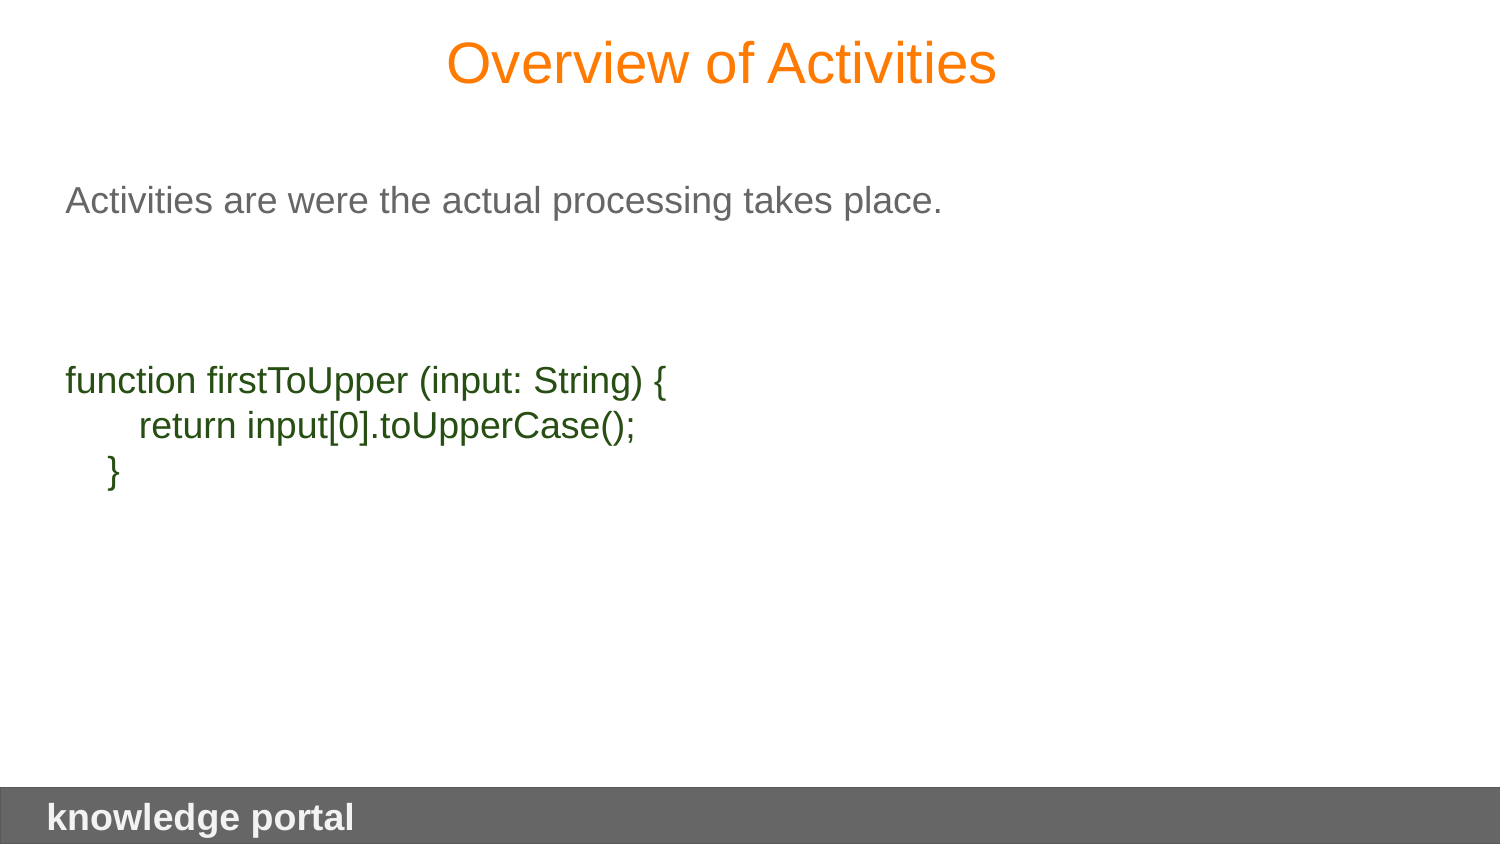

Overview of Activities

Activities are were the actual processing takes place.

function firstToUpper (input: String) {
       return input[0].toUpperCase();
    }

   knowledge portal